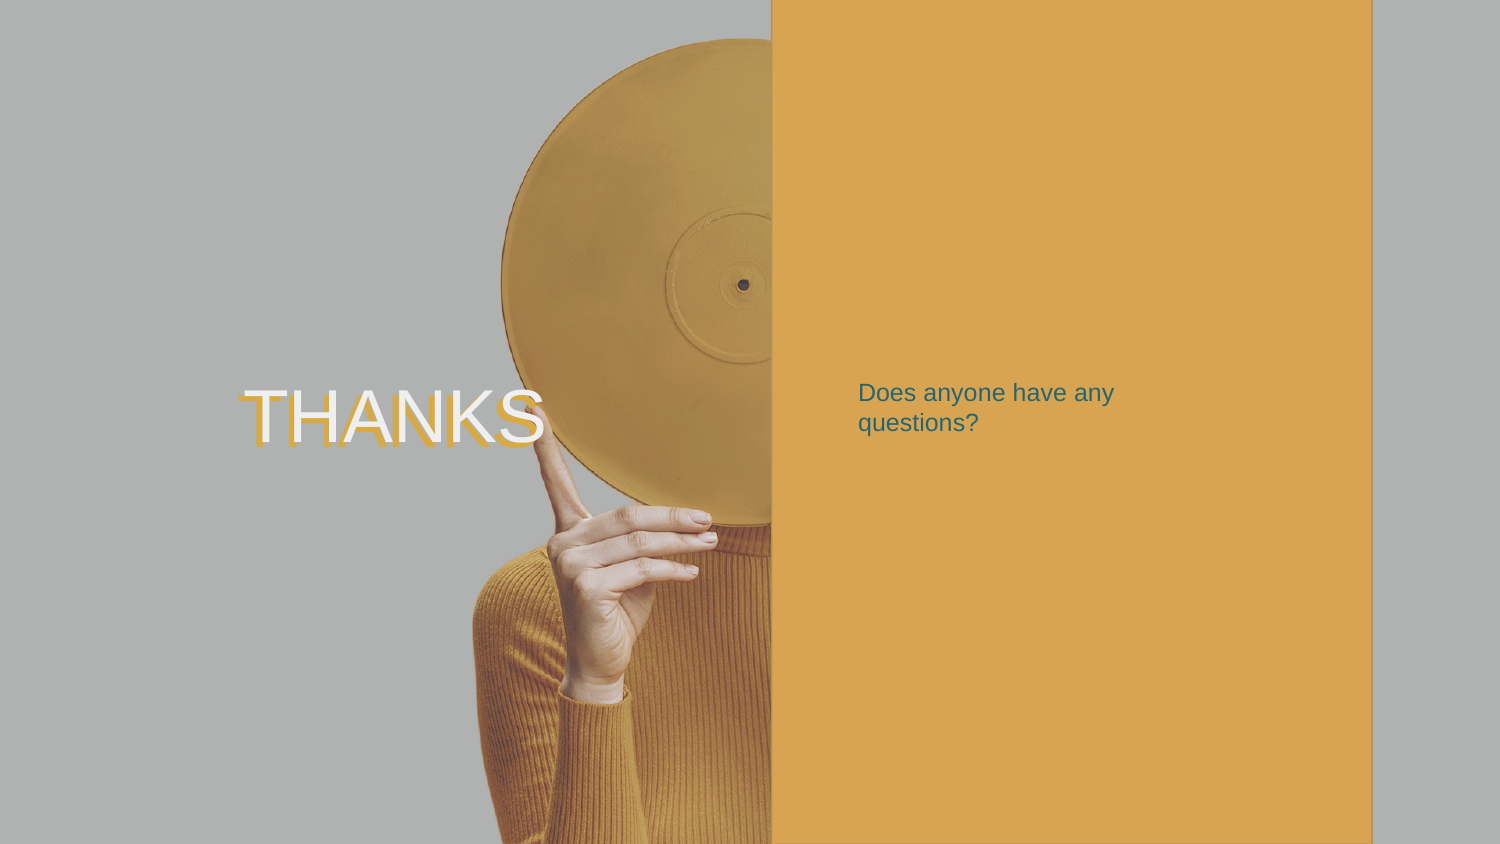

THANKS
# THANKS
Does anyone have any questions?